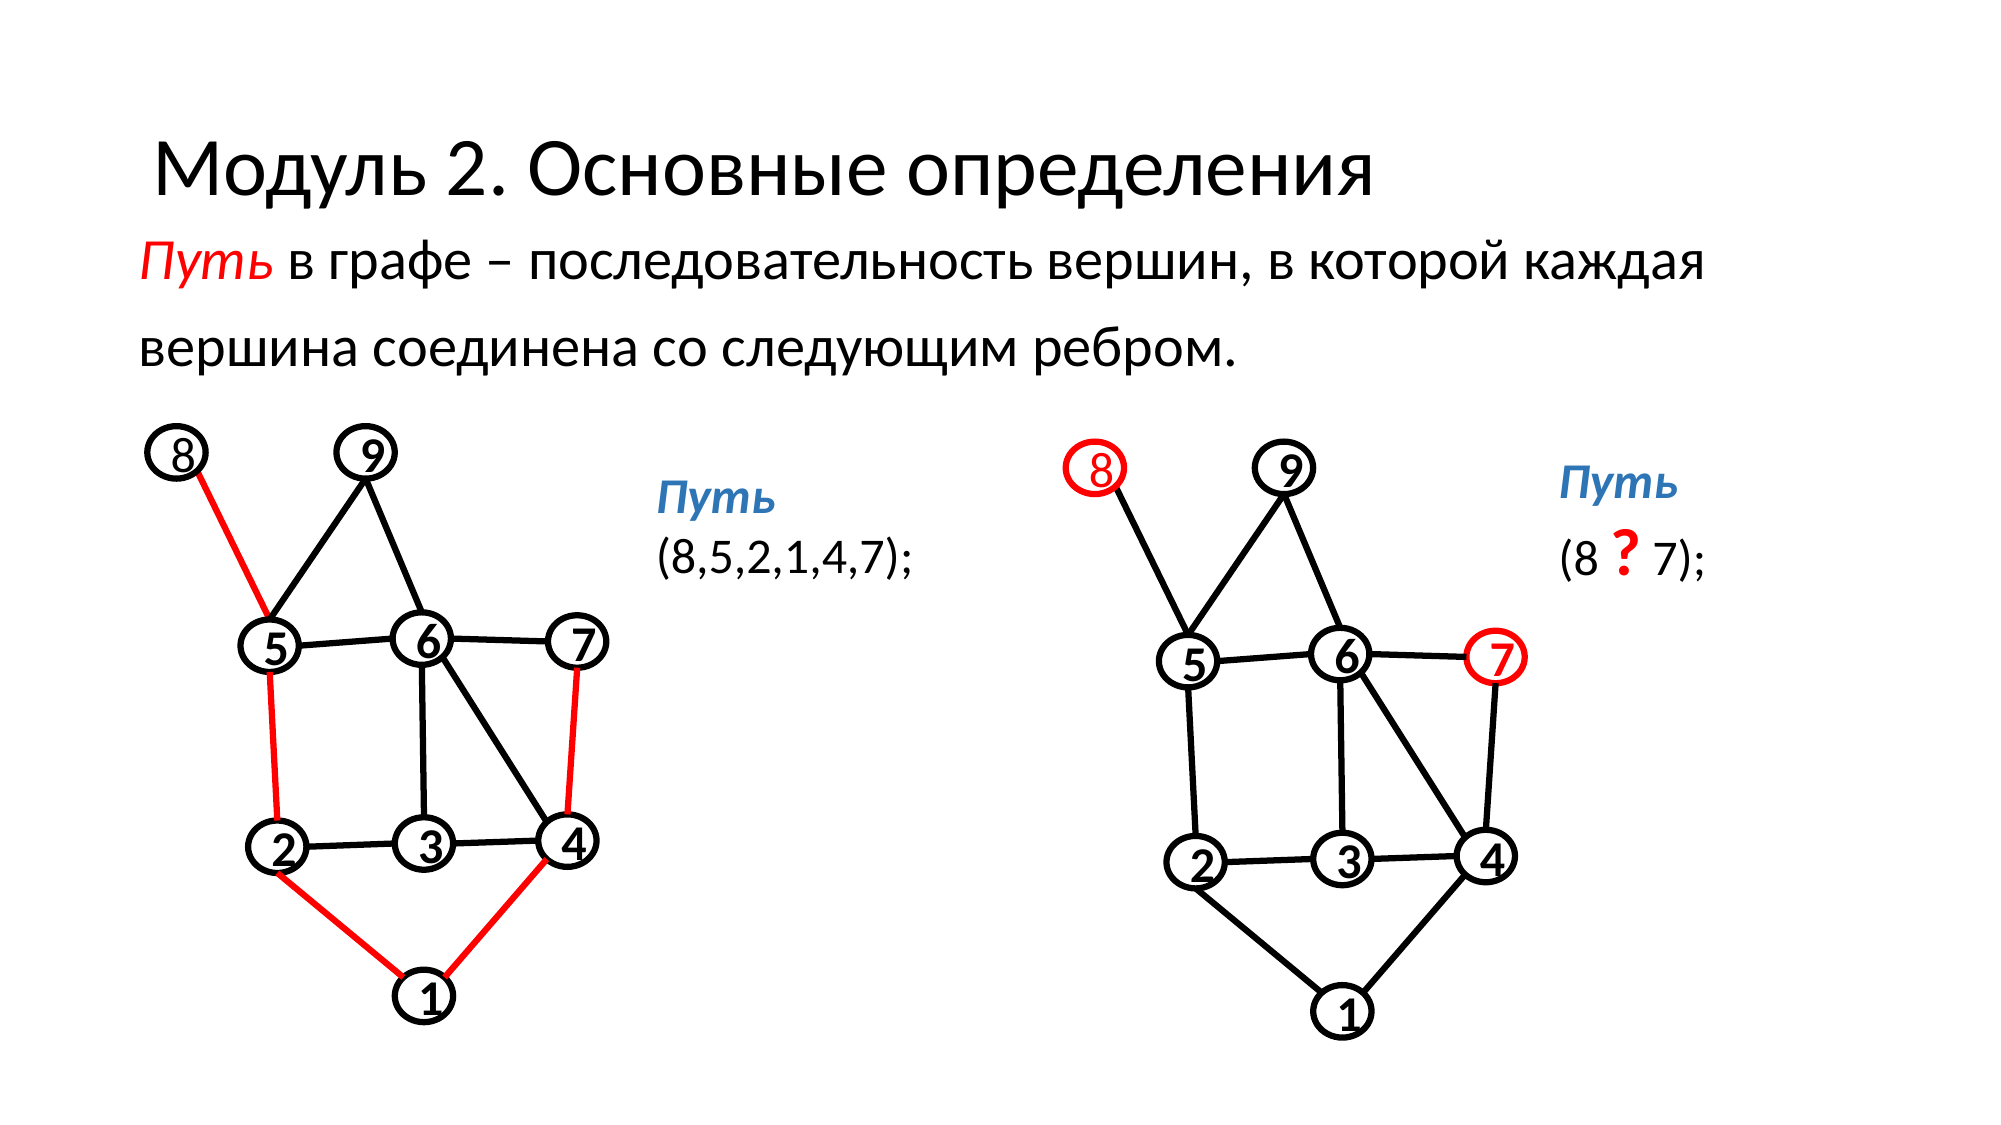

# Модуль 2. Основные определения
Путь в графе – последовательность вершин, в которой каждая вершина соединена со следующим ребром.

8
9
Путь
(8 ? 7);
8
9
6
7
5
4
3
2
1
Путь
(8,5,2,1,4,7);
6
7
5
4
3
2
1